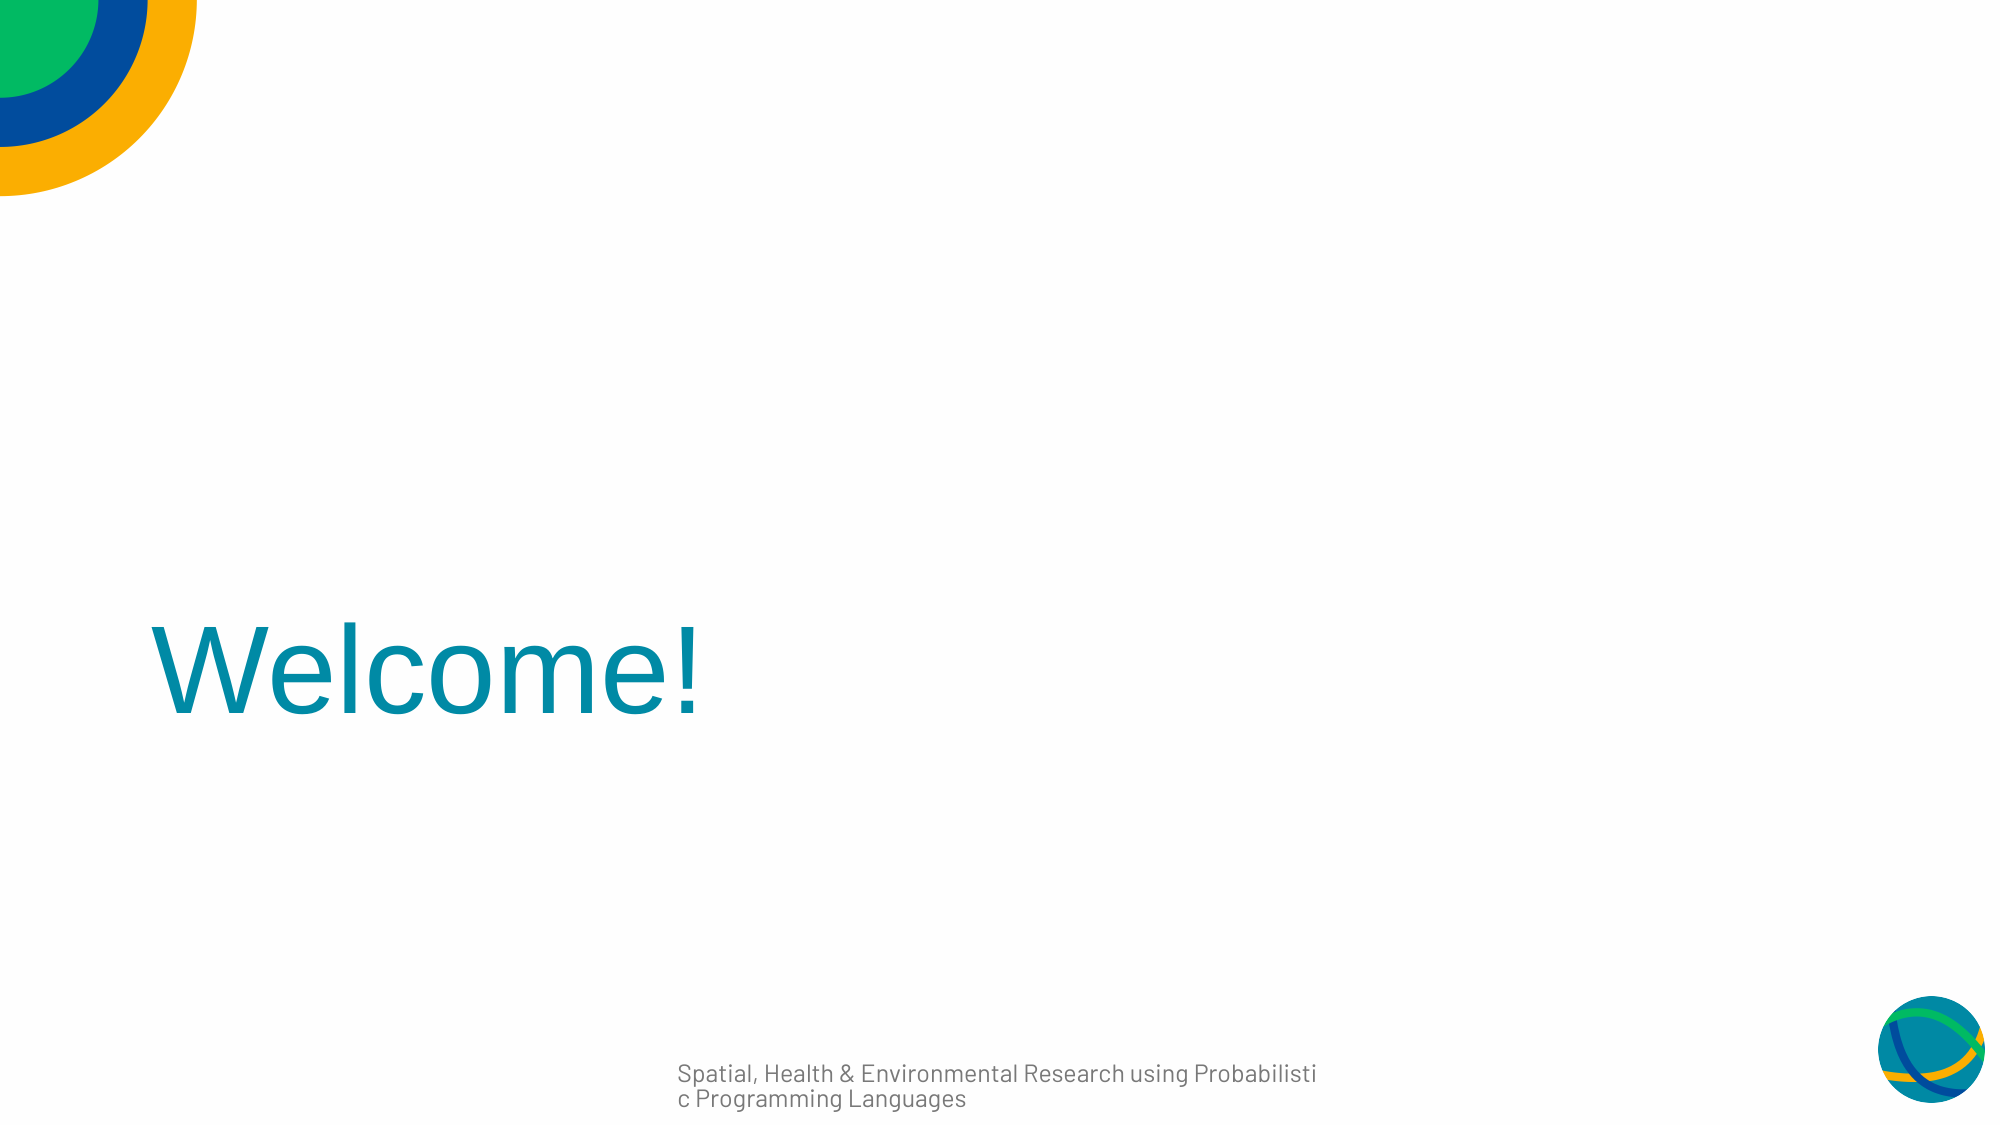

# Welcome!

Spatial, Health & Environmental Research using Probabilistic Programming Languages